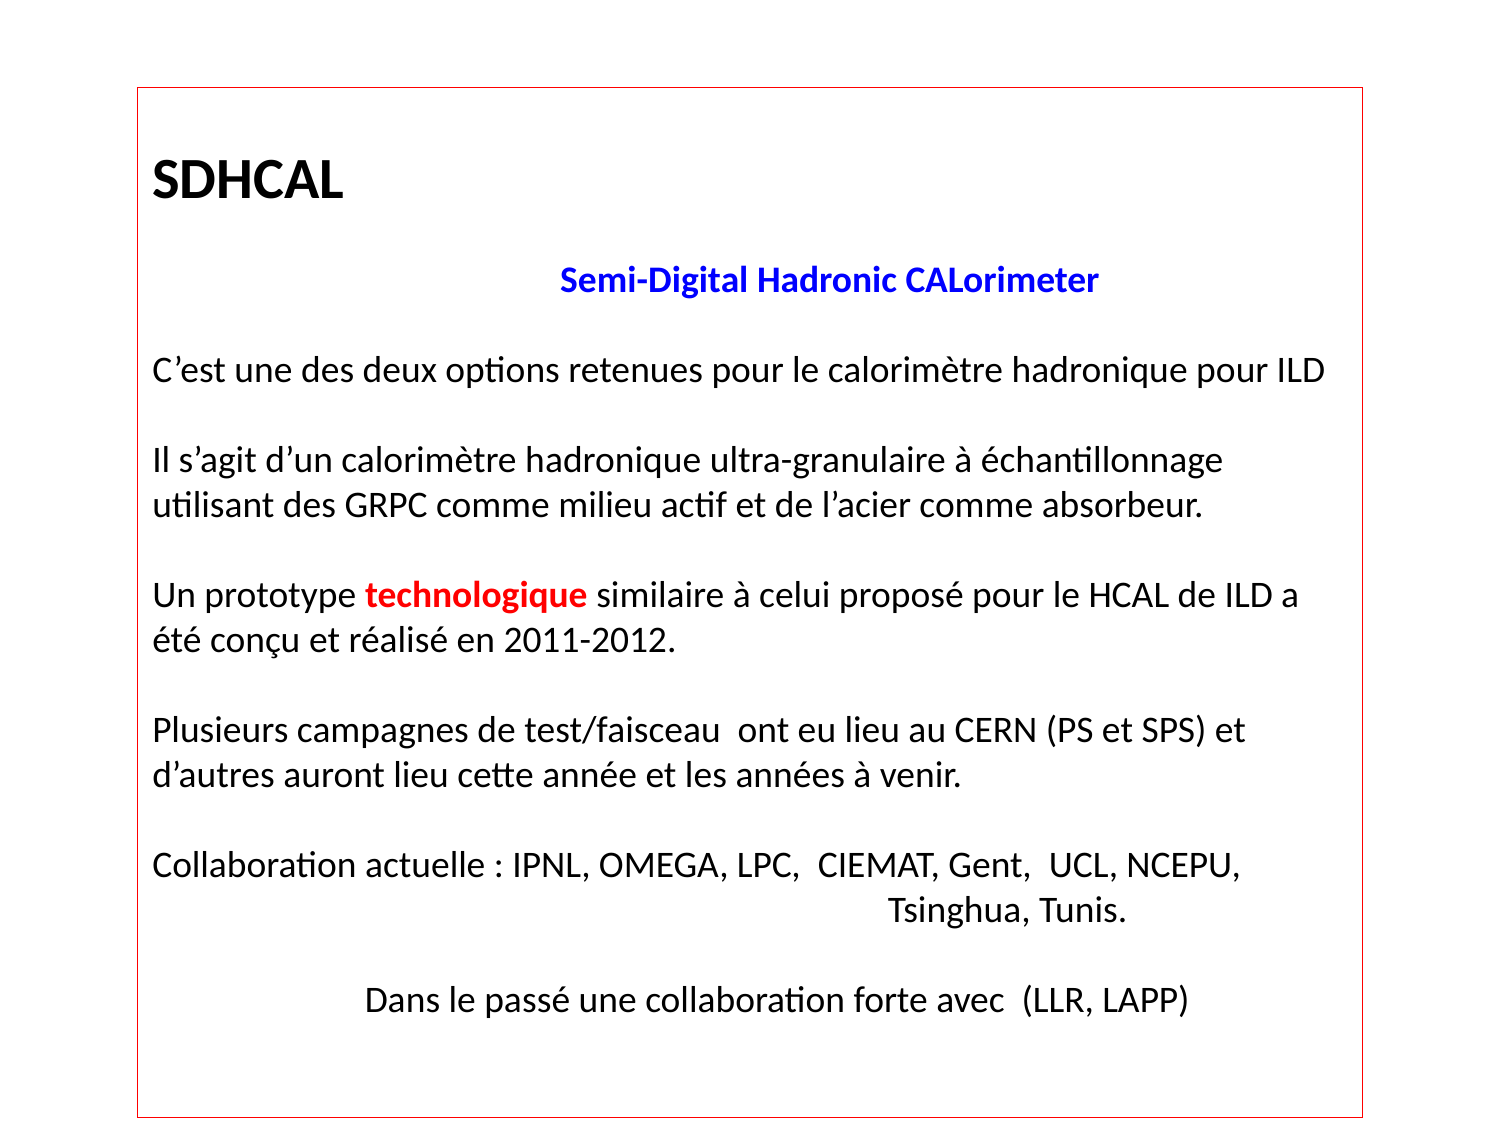

SDHCAL

                                                Semi-Digital Hadronic CALorimeter

C’est une des deux options retenues pour le calorimètre hadronique pour ILD

Il s’agit d’un calorimètre hadronique ultra-granulaire à échantillonnage utilisant des GRPC comme milieu actif et de l’acier comme absorbeur.

Un prototype technologique similaire à celui proposé pour le HCAL de ILD a été conçu et réalisé en 2011-2012.

Plusieurs campagnes de test/faisceau  ont eu lieu au CERN (PS et SPS) et d’autres auront lieu cette année et les années à venir.

Collaboration actuelle : IPNL, OMEGA, LPC,  CIEMAT, Gent,  UCL, NCEPU,  				                Tsinghua, Tunis.

                         Dans le passé une collaboration forte avec  (LLR, LAPP)